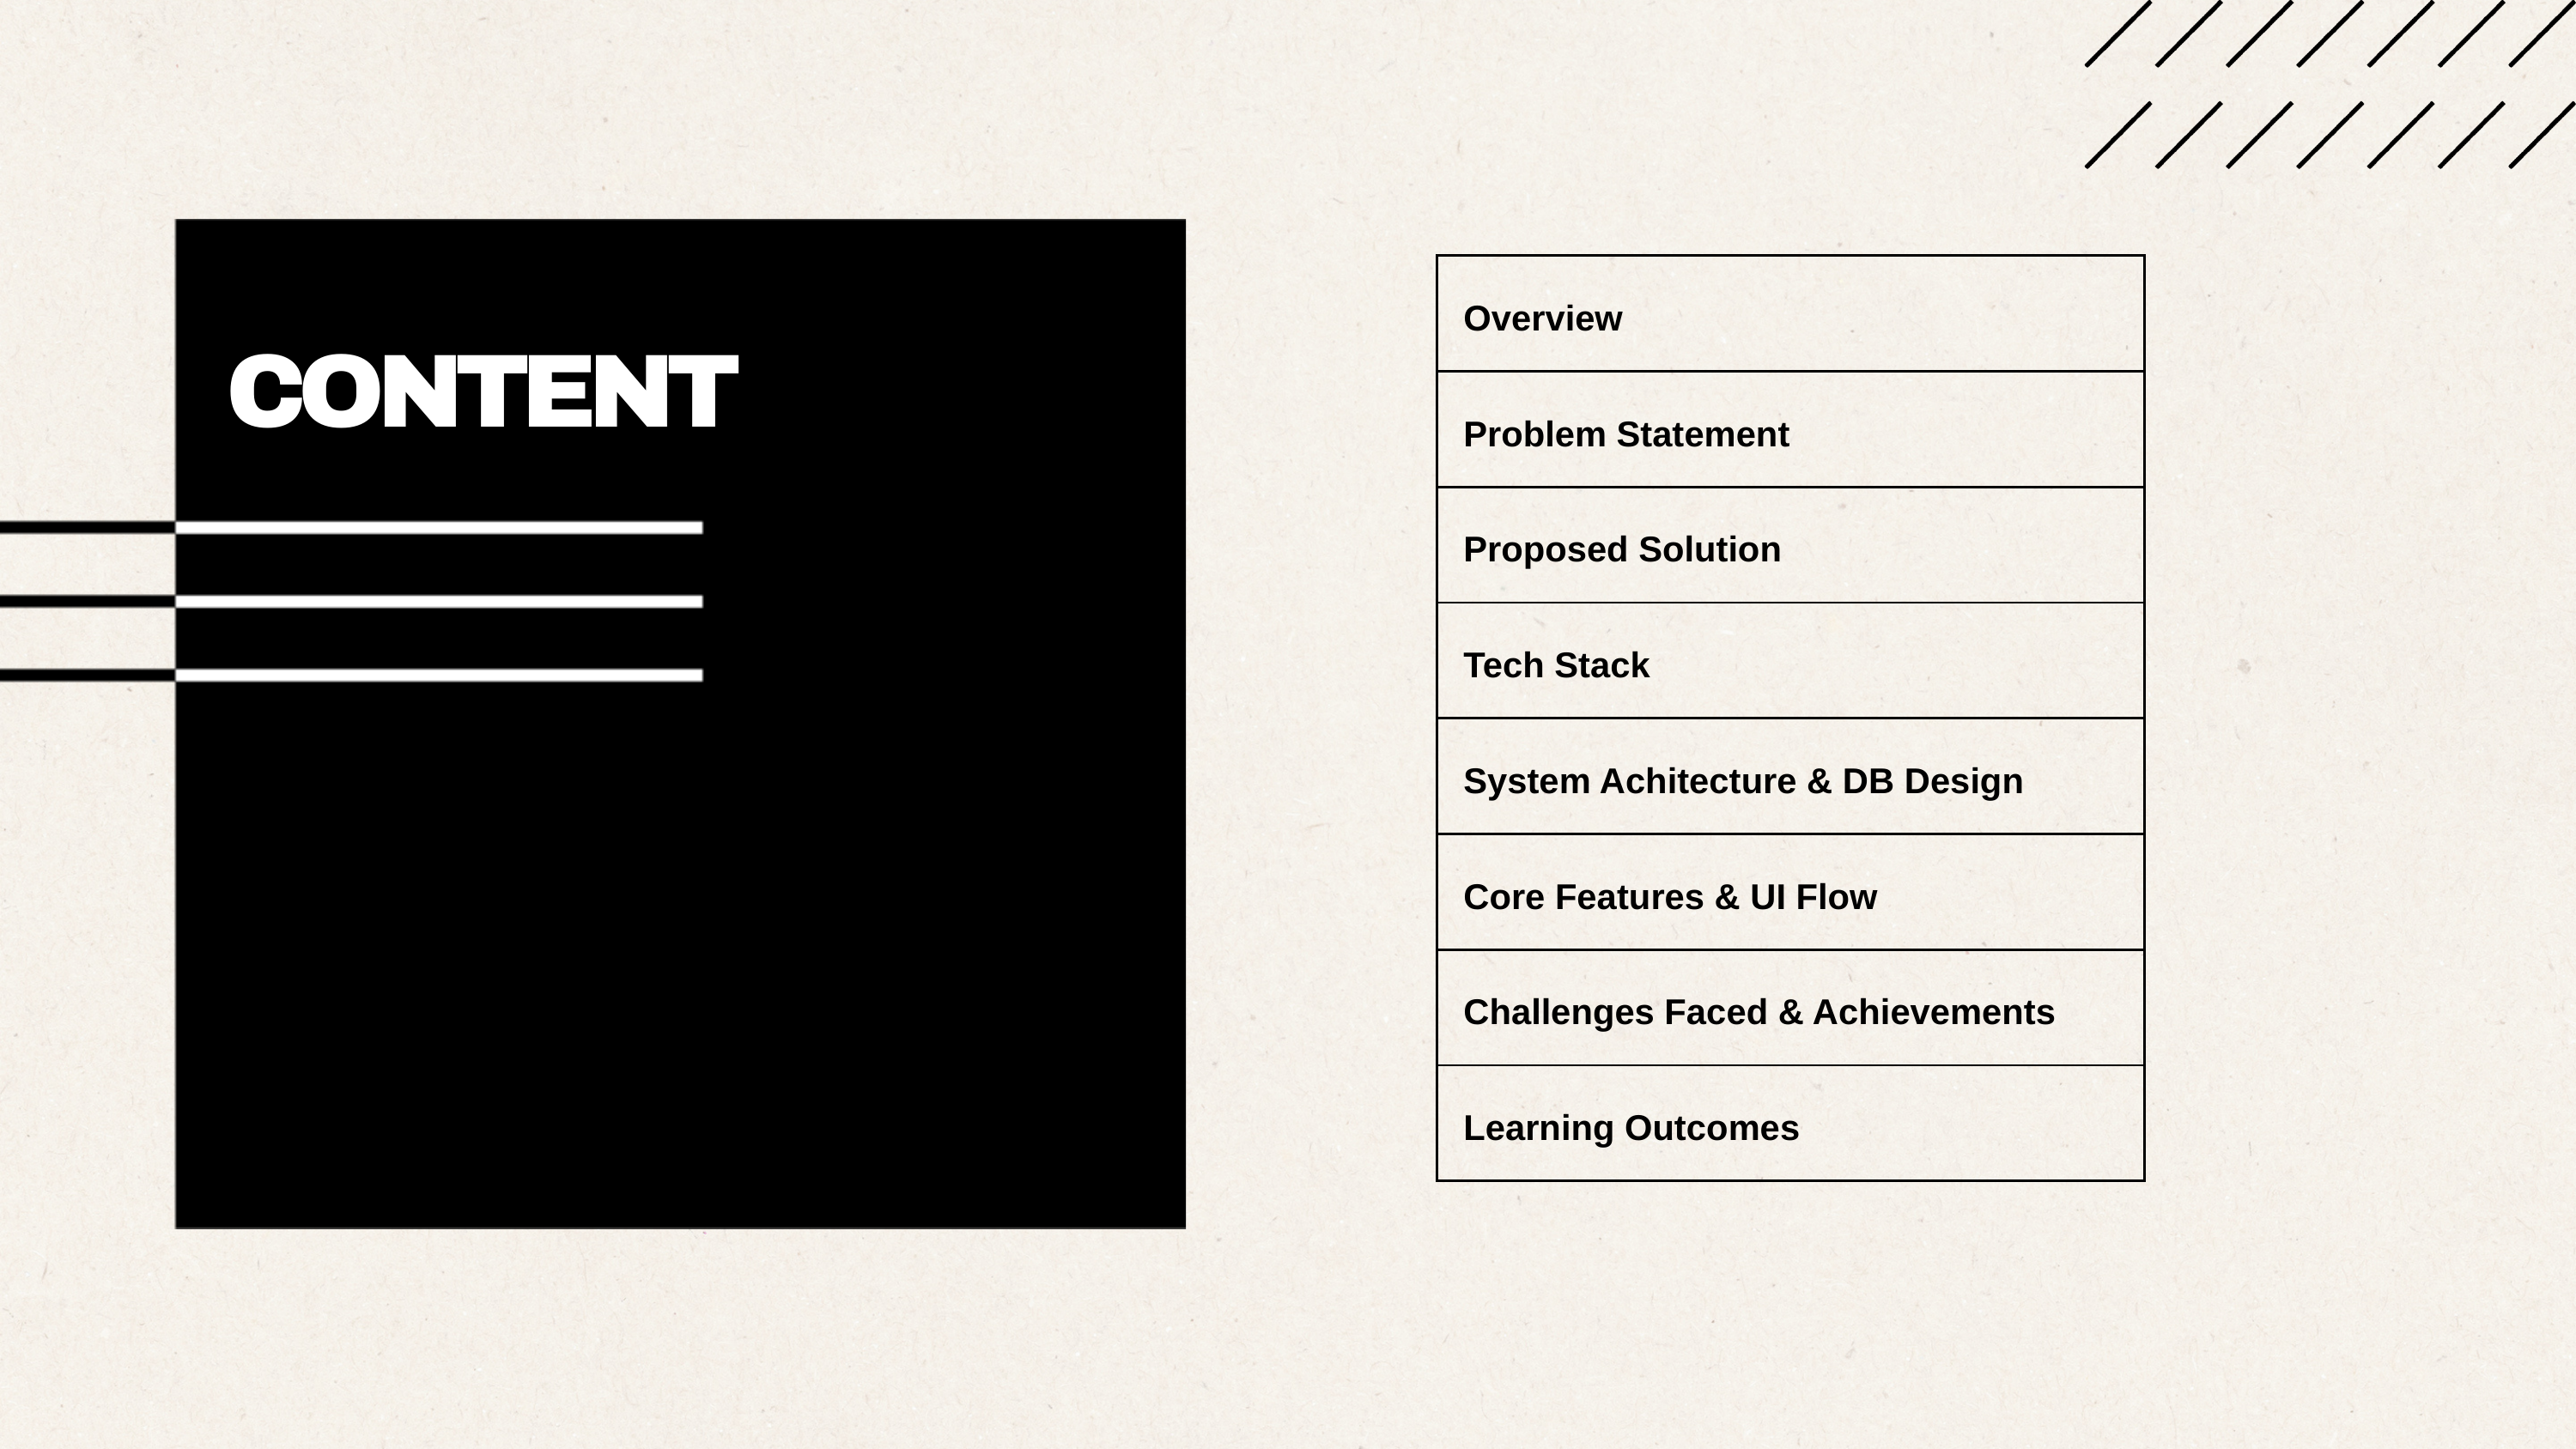

| Overview |
| --- |
| Problem Statement |
| Proposed Solution |
| Tech Stack |
| System Achitecture & DB Design |
| Core Features & UI Flow |
| Challenges Faced & Achievements |
| Learning Outcomes |
CONTENT